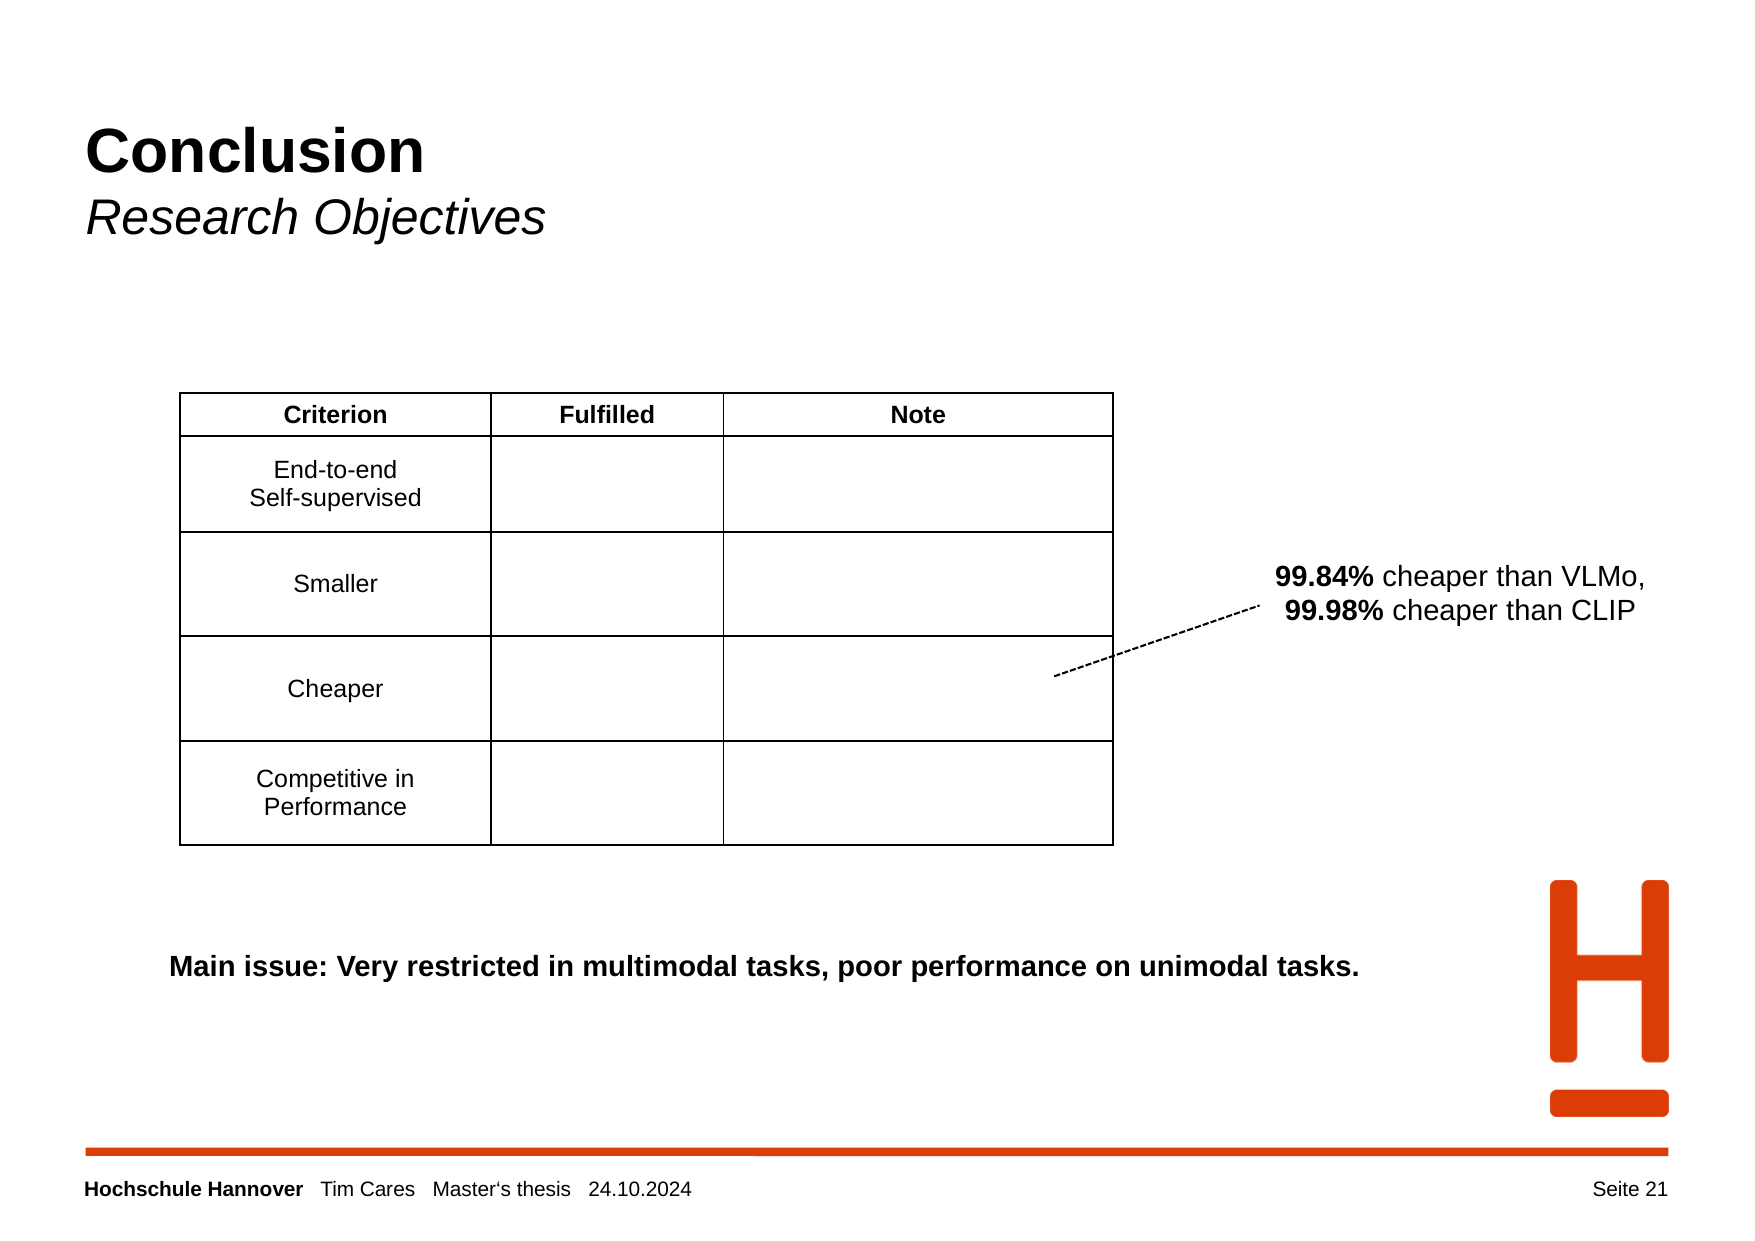

# Conclusion Research Objectives
| Criterion | Fulfilled | Note |
| --- | --- | --- |
| End-to-end Self-supervised | ✅ | All pretrained components SS |
| Smaller | ✅ | Less than half the size to which we compare |
| Cheaper | ✅ | Training costs $15, < $20 with finetuning |
| Competitive in Performance | ✅/❌ | On some metrics, fairness of comparison debatable |

99.84% cheaper than VLMo,
99.98% cheaper than CLIP

Main issue: Very restricted in multimodal tasks, poor performance on unimodal tasks.
Seite 21